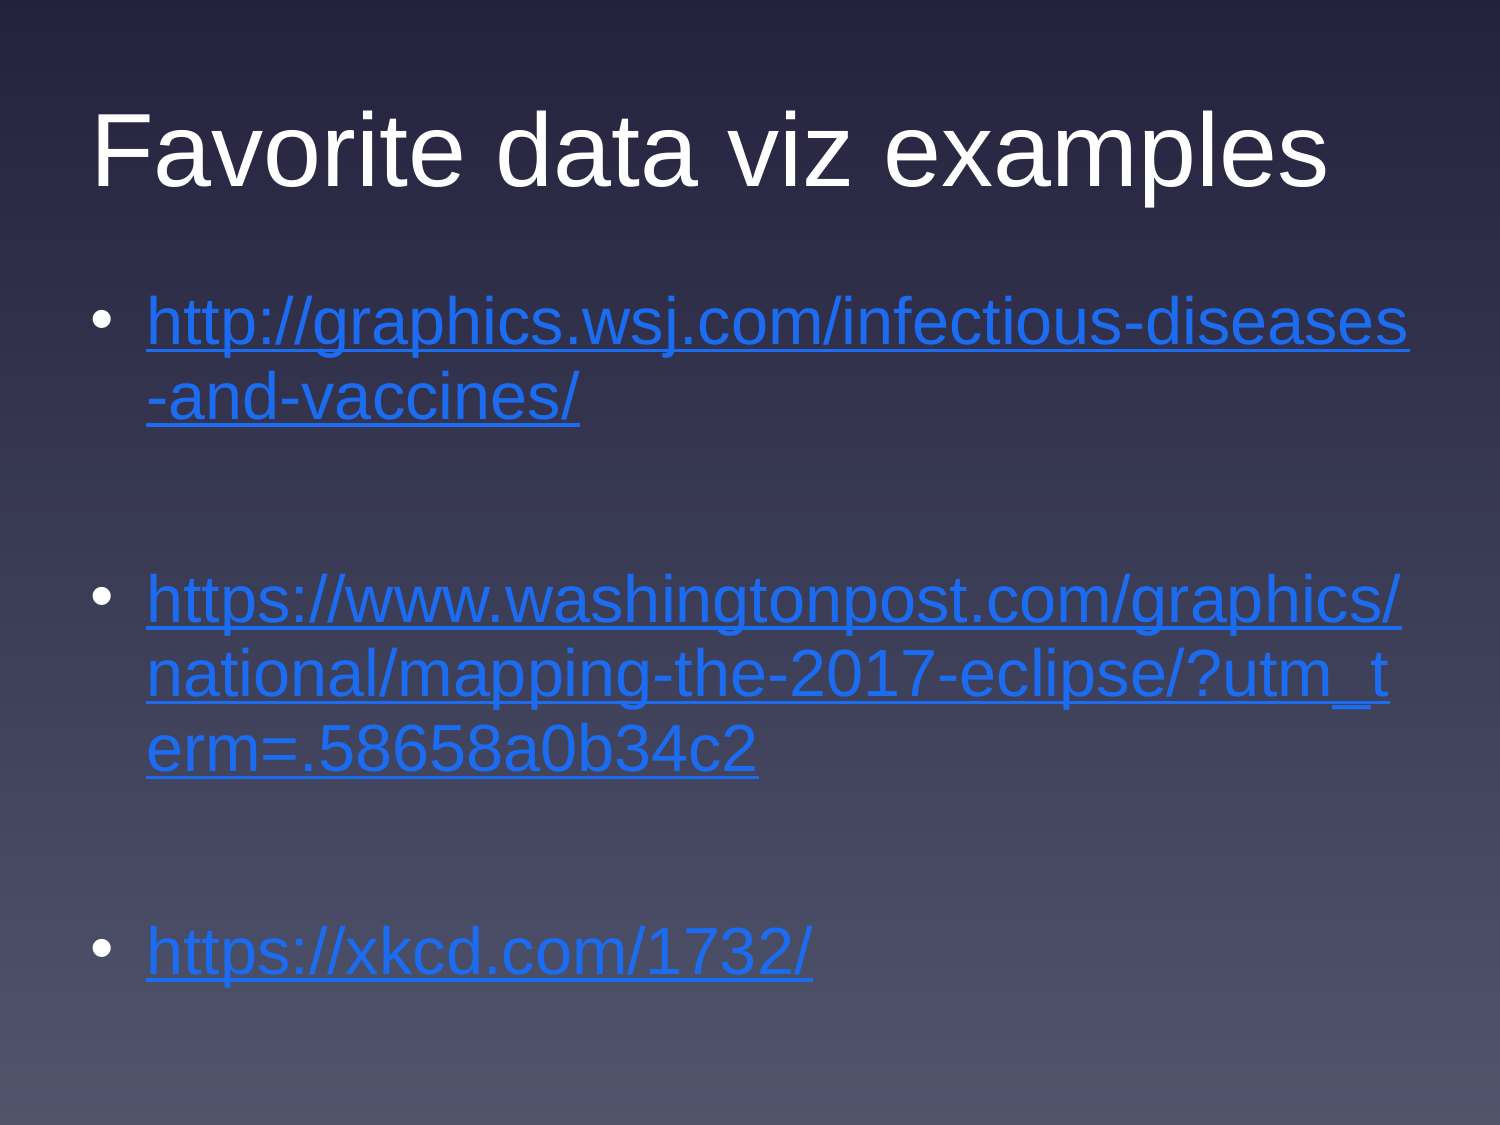

# Favorite data viz examples
http://graphics.wsj.com/infectious-diseases-and-vaccines/

https://www.washingtonpost.com/graphics/national/mapping-the-2017-eclipse/?utm_term=.58658a0b34c2

https://xkcd.com/1732/